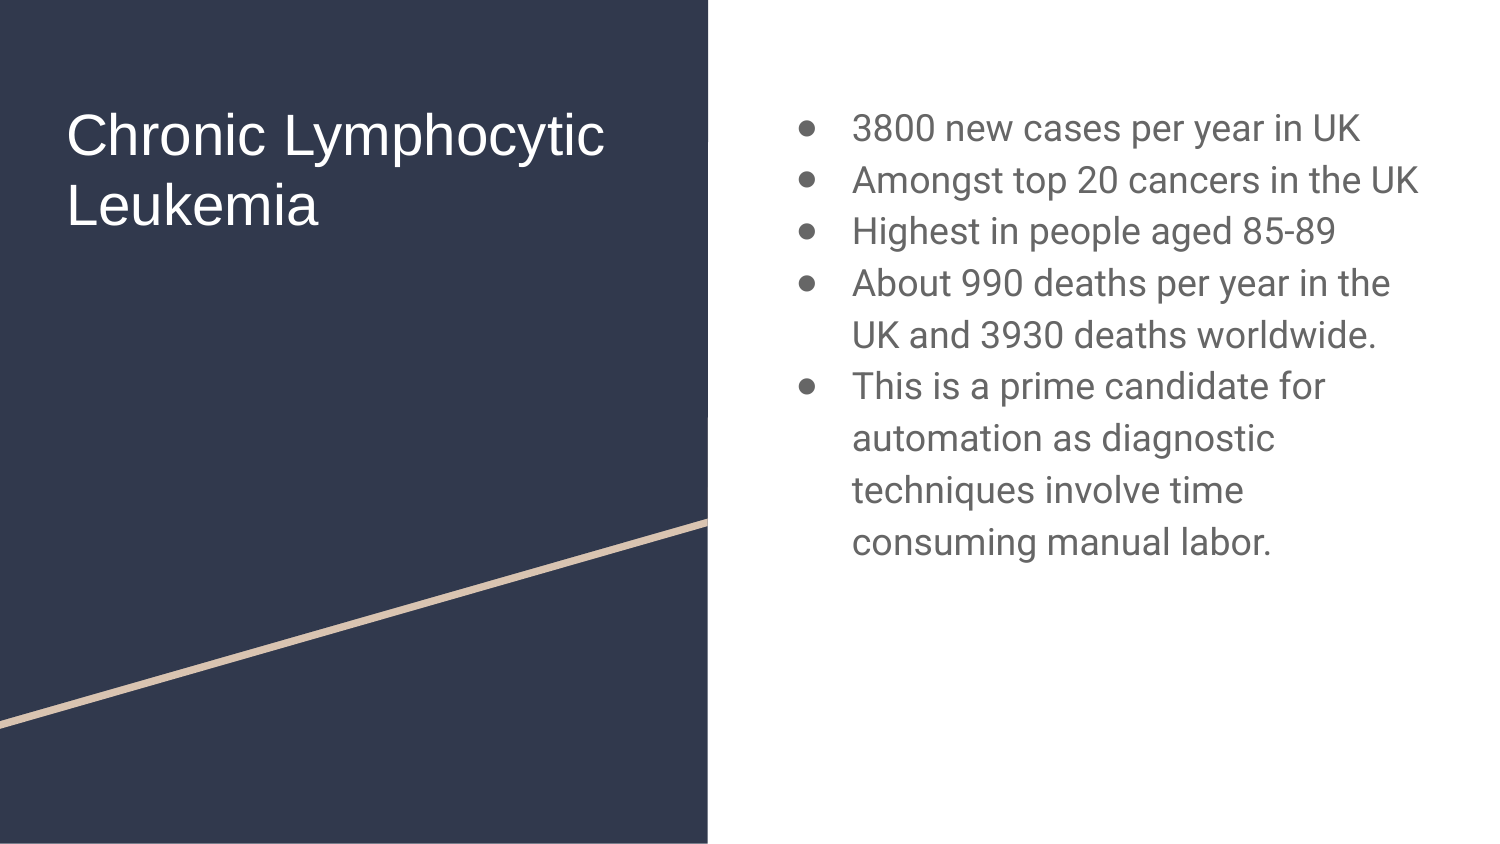

# Chronic Lymphocytic Leukemia
3800 new cases per year in UK
Amongst top 20 cancers in the UK
Highest in people aged 85-89
About 990 deaths per year in the UK and 3930 deaths worldwide.
This is a prime candidate for automation as diagnostic techniques involve time consuming manual labor.